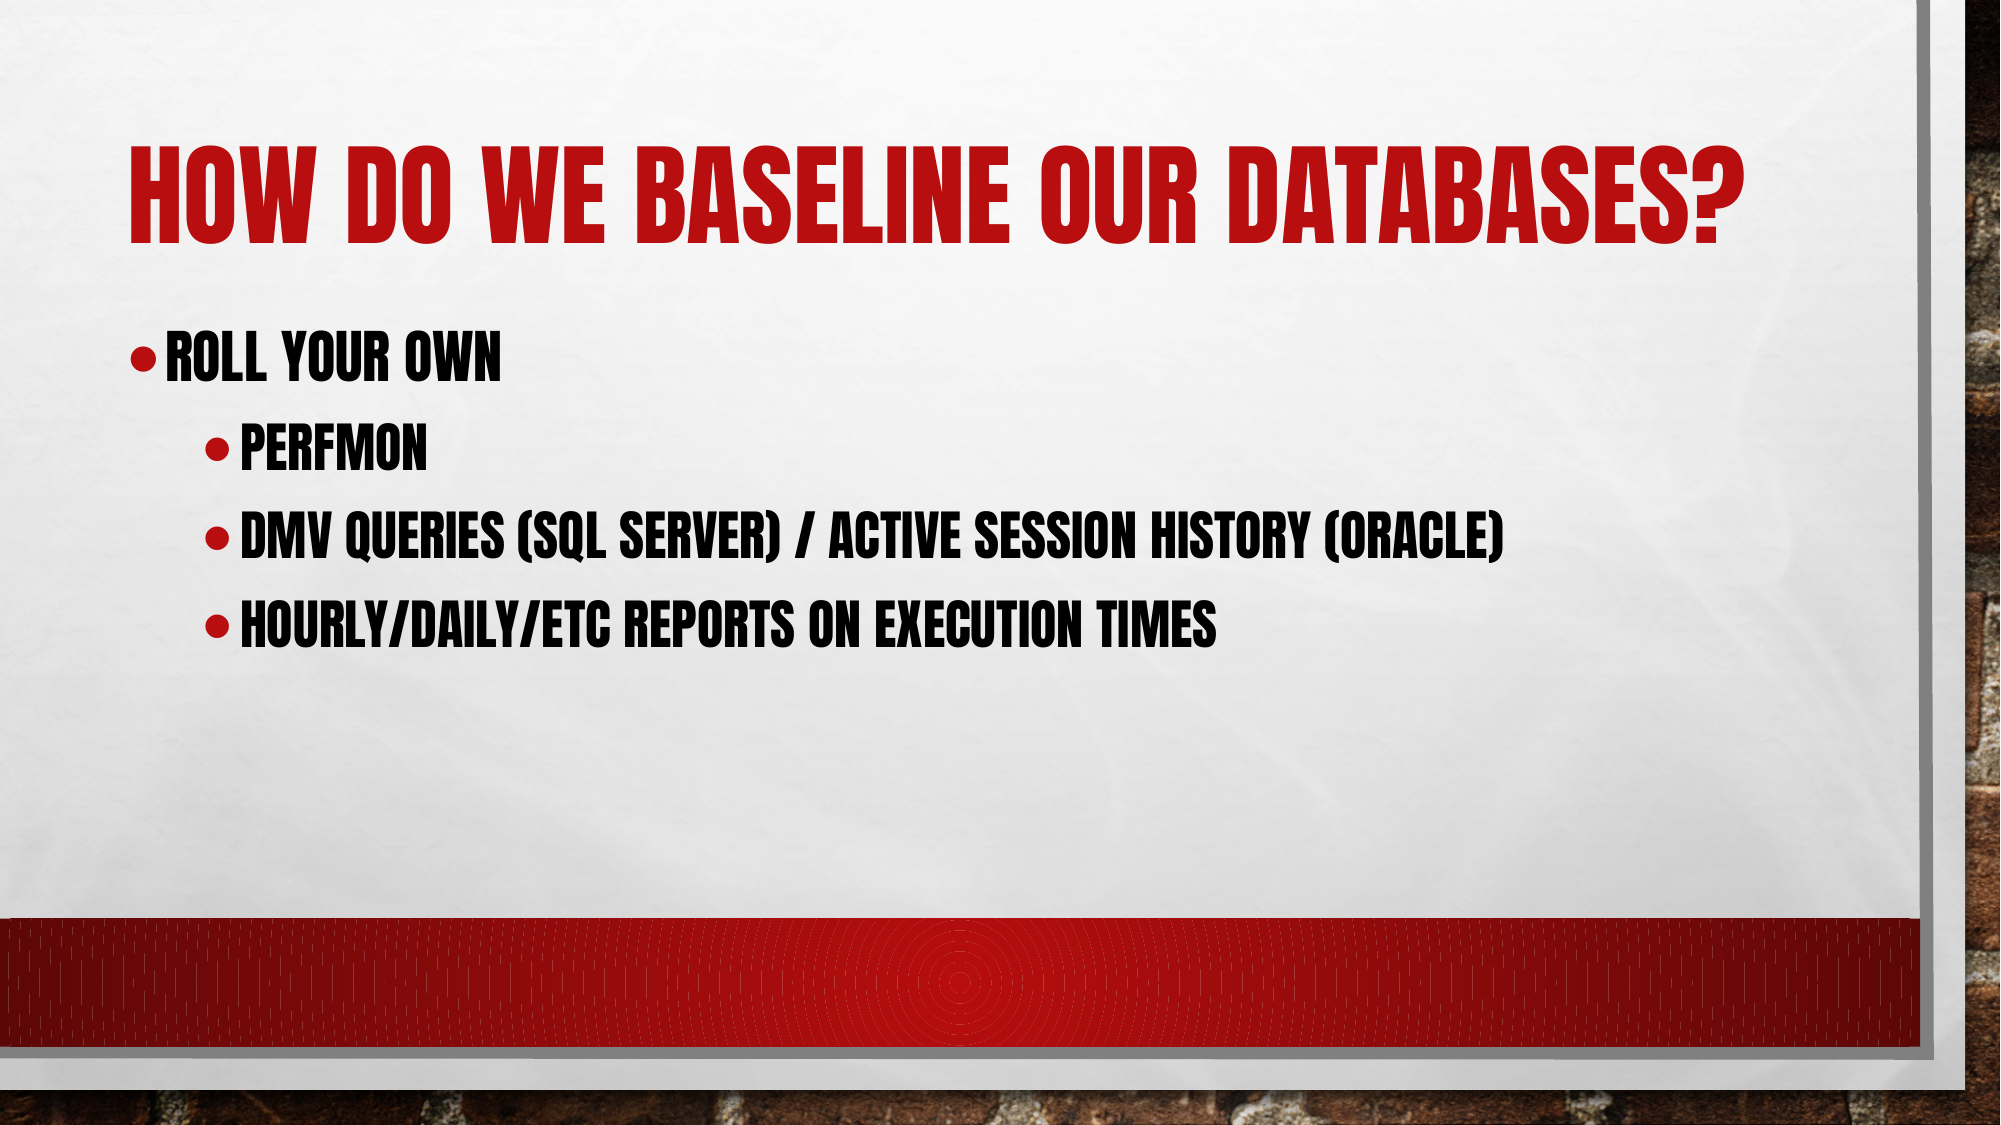

# How do we baseline our databases?
Roll your own
perfmon
Dmv queries (SQL SERVER) / ACTIVE SESSION HISTORY (ORACLE)
Hourly/daily/etc reports on execution times